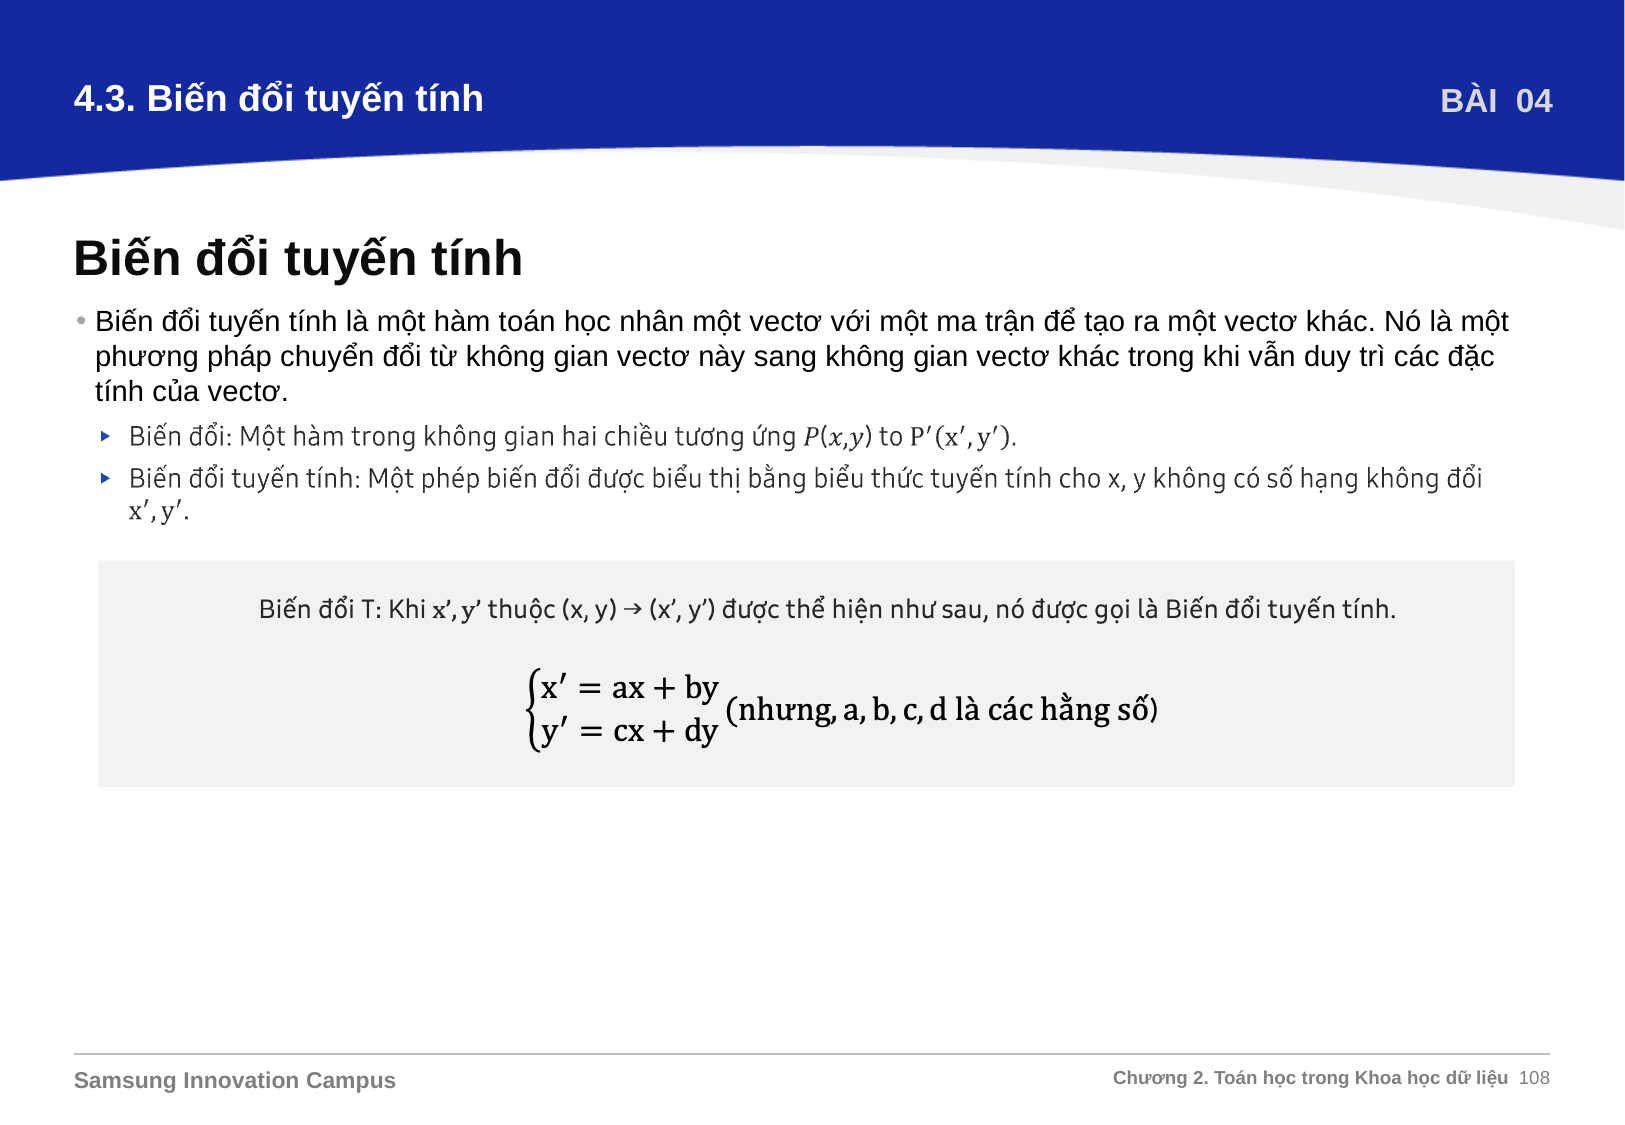

4.3. Biến đổi tuyến tính
BÀI  04
Biến đổi tuyến tính
Biến đổi tuyến tính là một hàm toán học nhân một vectơ với một ma trận để tạo ra một vectơ khác. Nó là một phương pháp chuyển đổi từ không gian vectơ này sang không gian vectơ khác trong khi vẫn duy trì các đặc tính của vectơ.